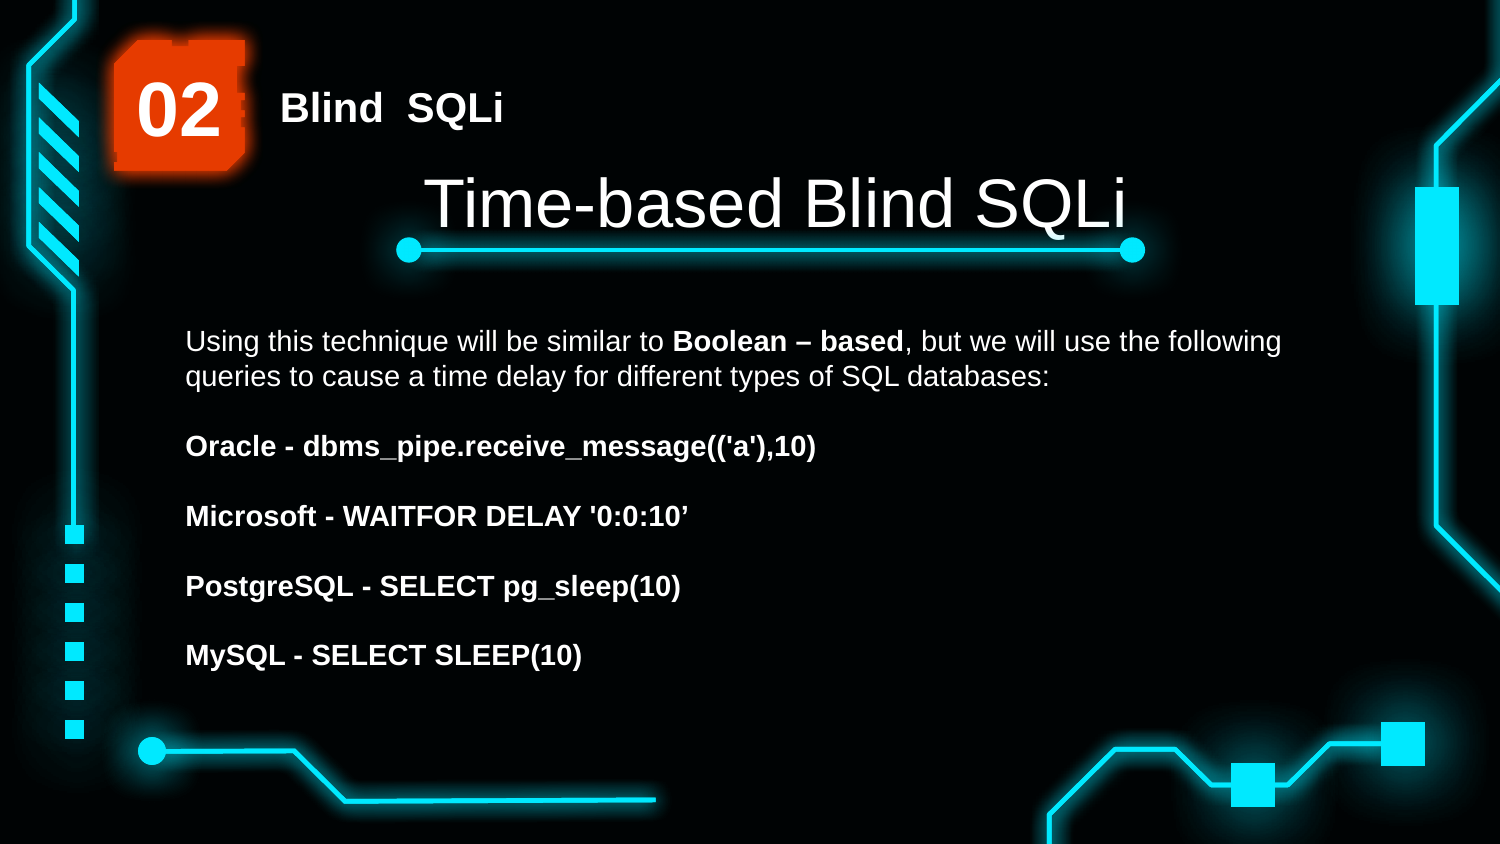

02
Blind  SQLi
Time-based Blind SQLi

Using this technique will be similar to Boolean – based, but we will use the following queries to cause a time delay for different types of SQL databases:

Oracle - dbms_pipe.receive_message(('a'),10)

Microsoft - WAITFOR DELAY '0:0:10’

PostgreSQL - SELECT pg_sleep(10)

MySQL - SELECT SLEEP(10)